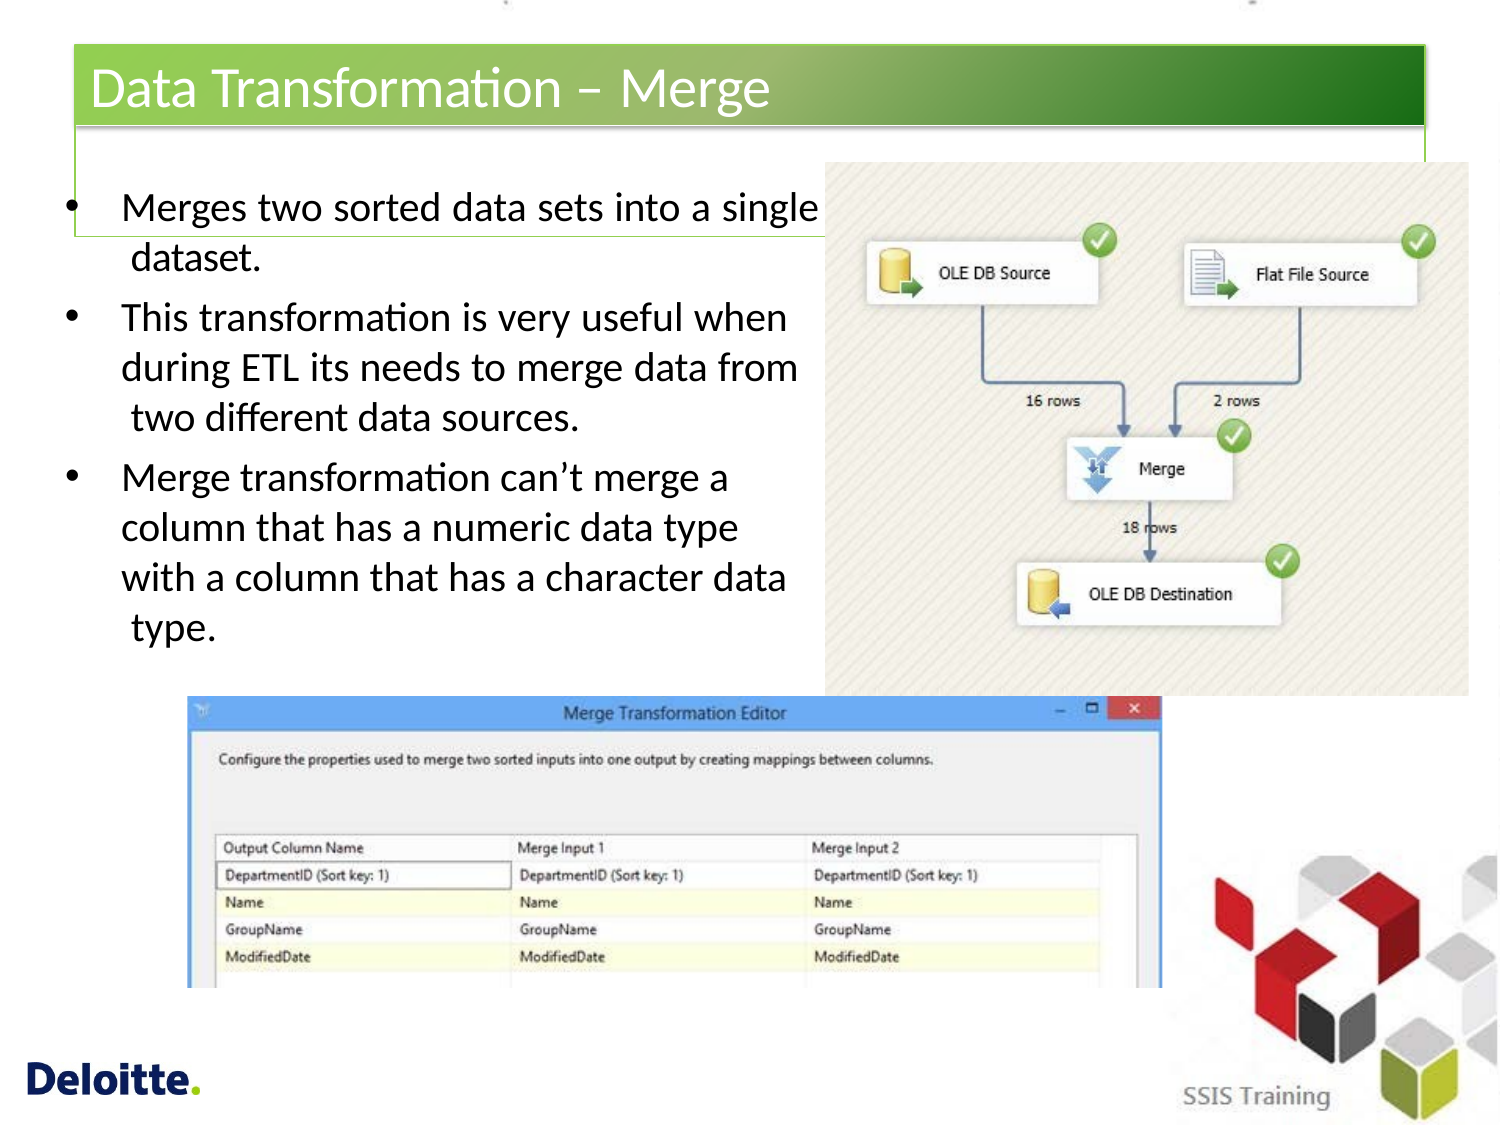

# Data Transformation – Merge

Merges two sorted data sets into a single  dataset.
This transformation is very useful when  during ETL its needs to merge data from  two different data sources.
Merge transformation can’t merge a  column that has a numeric data type  with a column that has a character data  type.